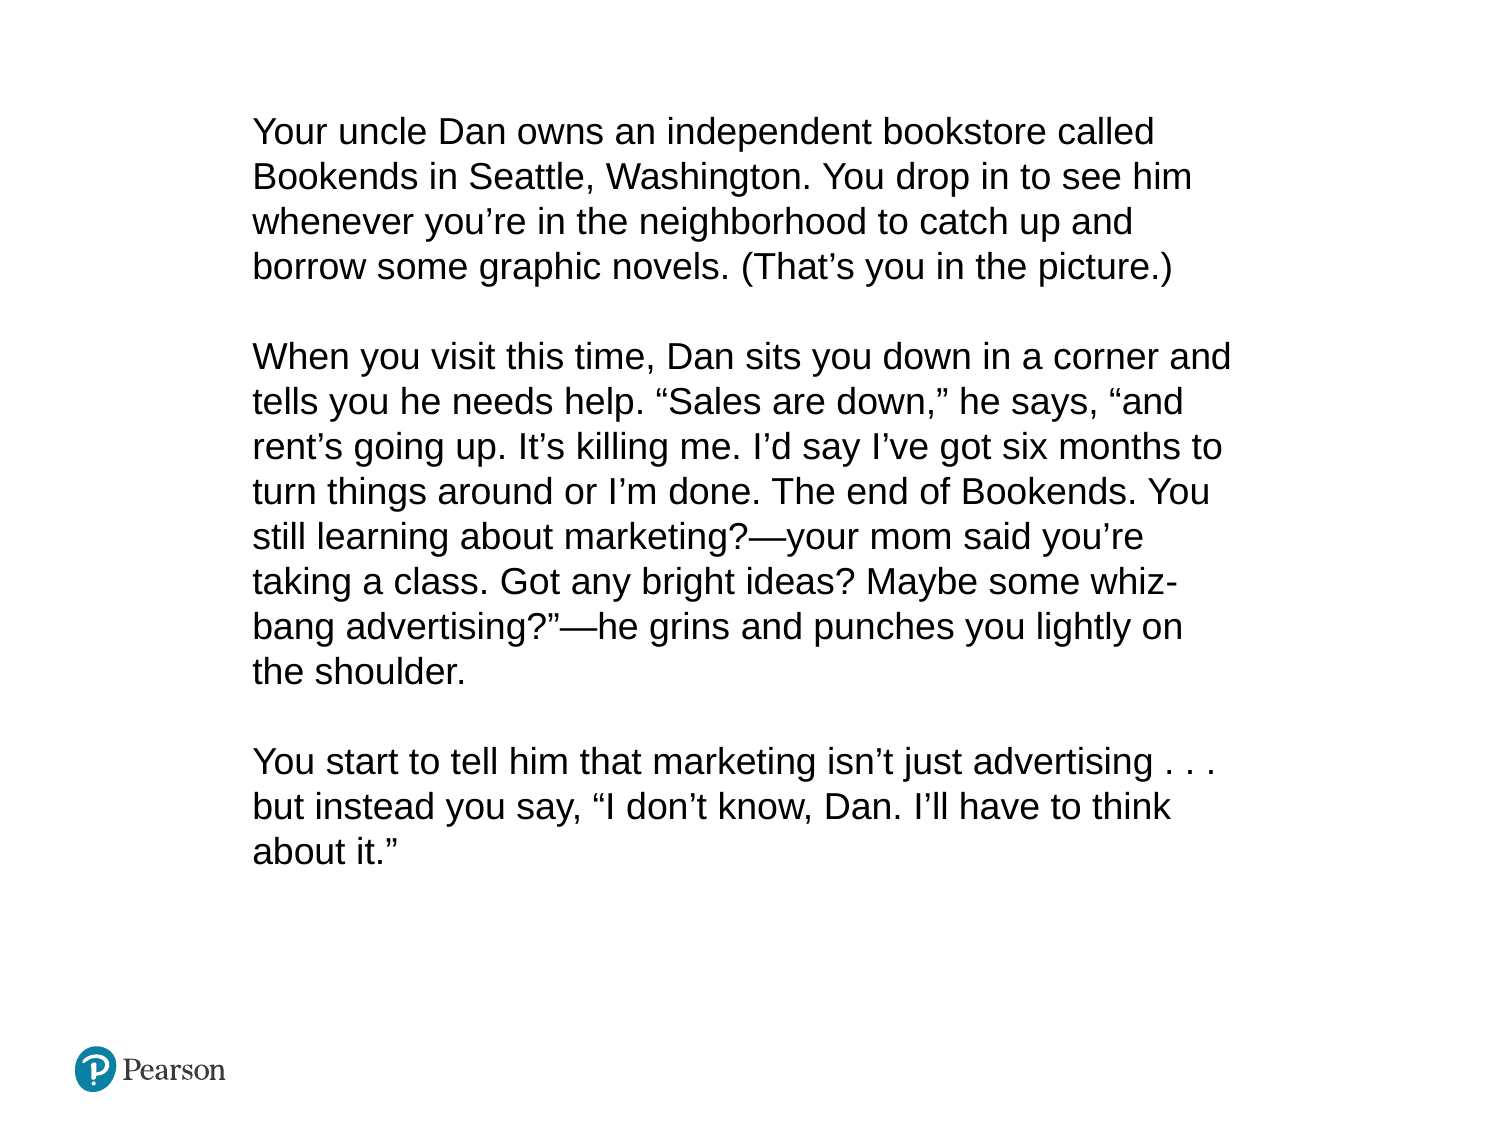

Your uncle Dan owns an independent bookstore called Bookends in Seattle, Washington. You drop in to see him whenever you’re in the neighborhood to catch up and borrow some graphic novels. (That’s you in the picture.)

When you visit this time, Dan sits you down in a corner and tells you he needs help. “Sales are down,” he says, “and rent’s going up. It’s killing me. I’d say I’ve got six months to turn things around or I’m done. The end of Bookends. You still learning about marketing?—your mom said you’re taking a class. Got any bright ideas? Maybe some whiz-bang advertising?”—he grins and punches you lightly on the shoulder.

You start to tell him that marketing isn’t just advertising . . . but instead you say, “I don’t know, Dan. I’ll have to think about it.”